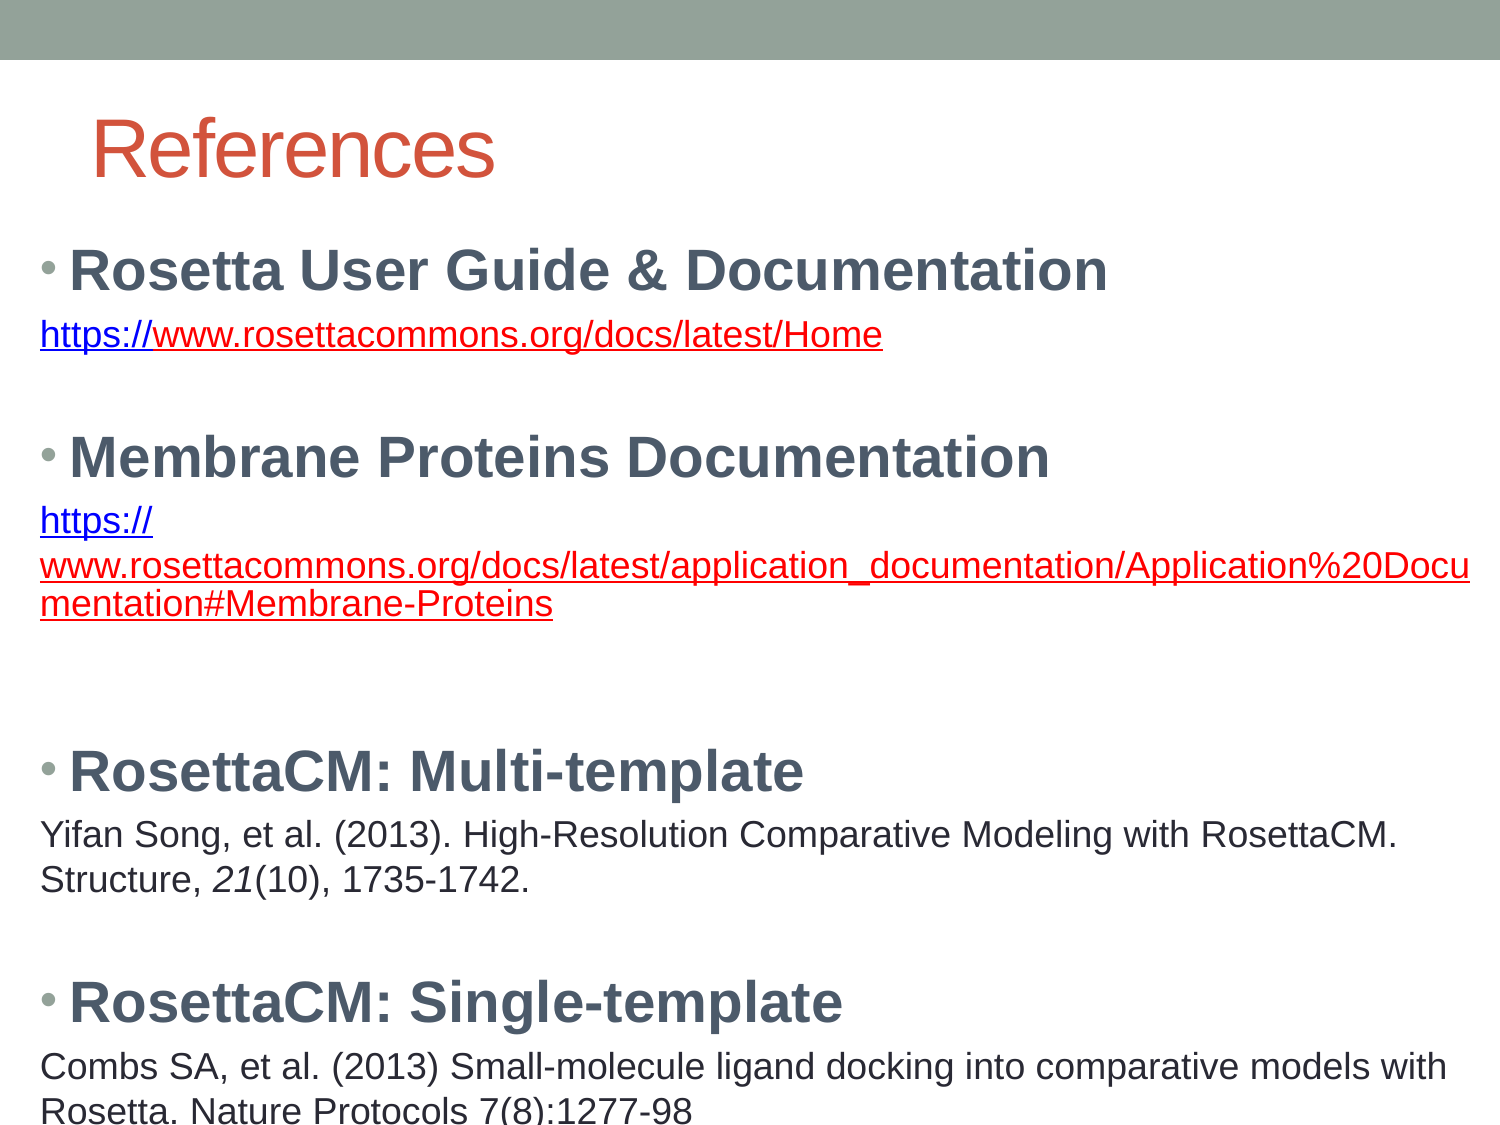

# References
Rosetta User Guide & Documentation
https://www.rosettacommons.org/docs/latest/Home

Membrane Proteins Documentation
https://www.rosettacommons.org/docs/latest/application_documentation/Application%20Documentation#Membrane-Proteins

RosettaCM: Multi-template
Yifan Song, et al. (2013). High-Resolution Comparative Modeling with RosettaCM. Structure, 21(10), 1735-1742.

RosettaCM: Single-template
Combs SA, et al. (2013) Small-molecule ligand docking into comparative models with Rosetta. Nature Protocols 7(8):1277-98